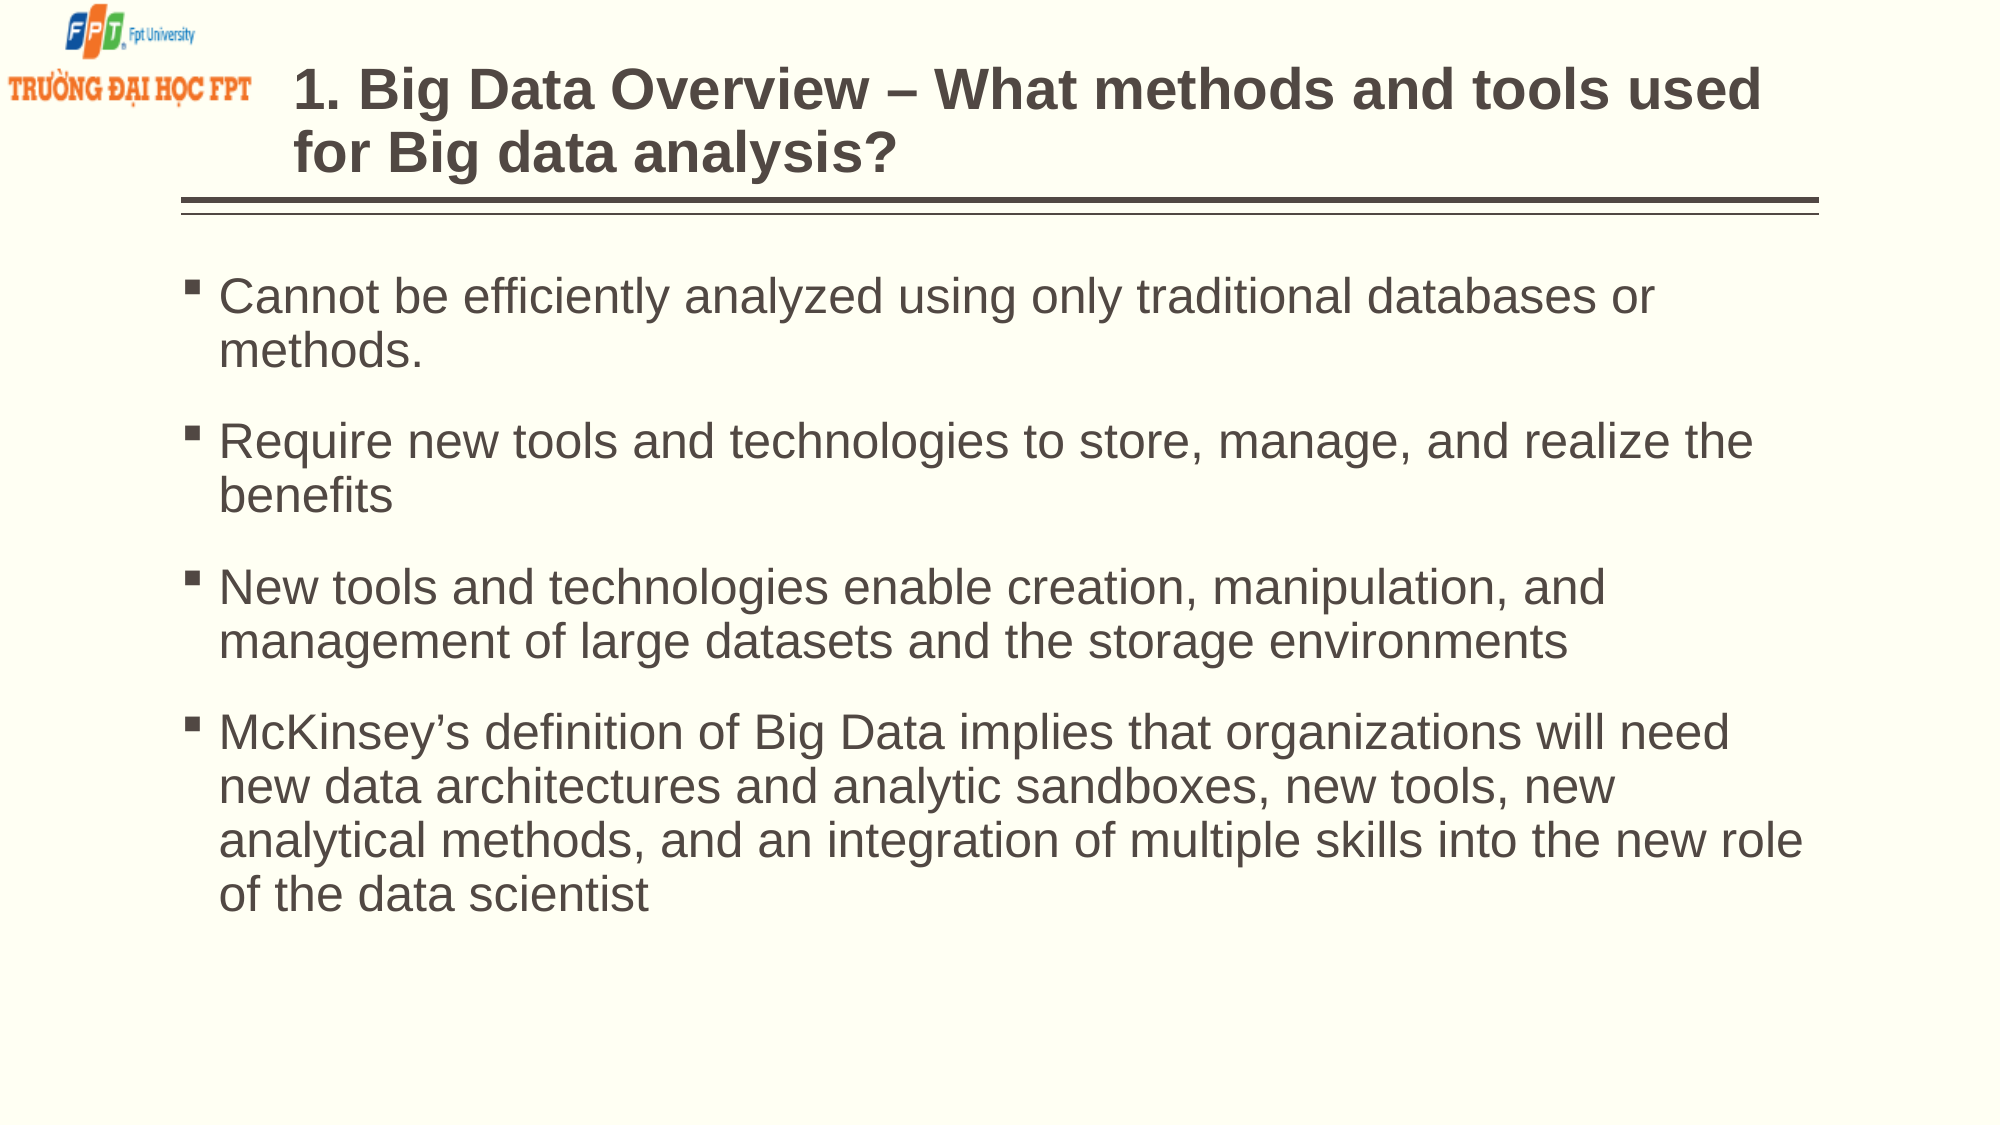

# 1. Big Data Overview – What methods and tools used for Big data analysis?
Cannot be efficiently analyzed using only traditional databases or methods.
Require new tools and technologies to store, manage, and realize the benefits
New tools and technologies enable creation, manipulation, and management of large datasets and the storage environments
McKinsey’s definition of Big Data implies that organizations will need new data architectures and analytic sandboxes, new tools, new analytical methods, and an integration of multiple skills into the new role of the data scientist